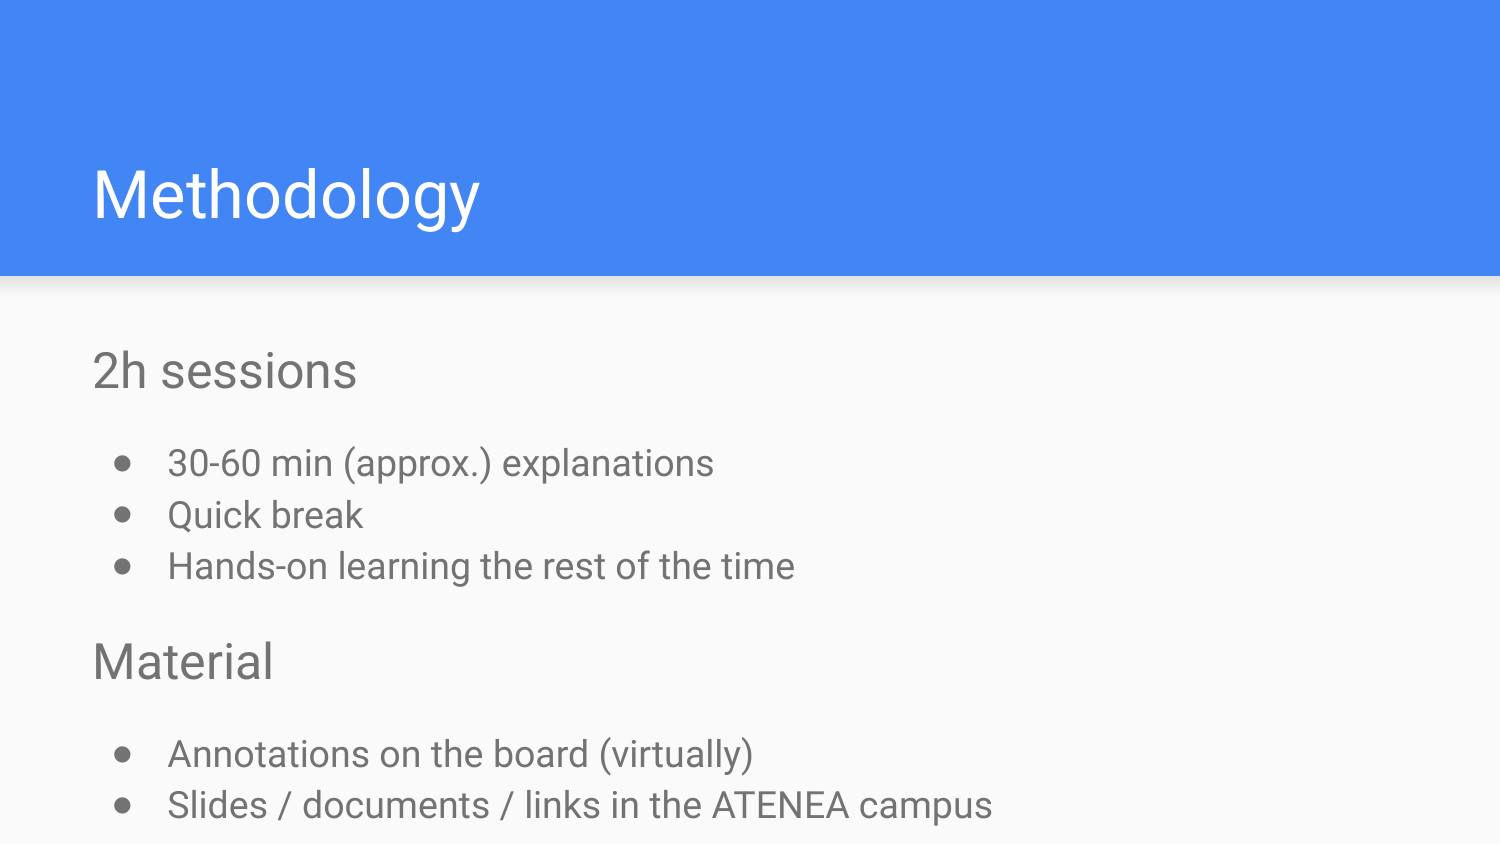

# Methodology
2h sessions
30-60 min (approx.) explanations
Quick break
Hands-on learning the rest of the time
Material
Annotations on the board (virtually)
Slides / documents / links in the ATENEA campus